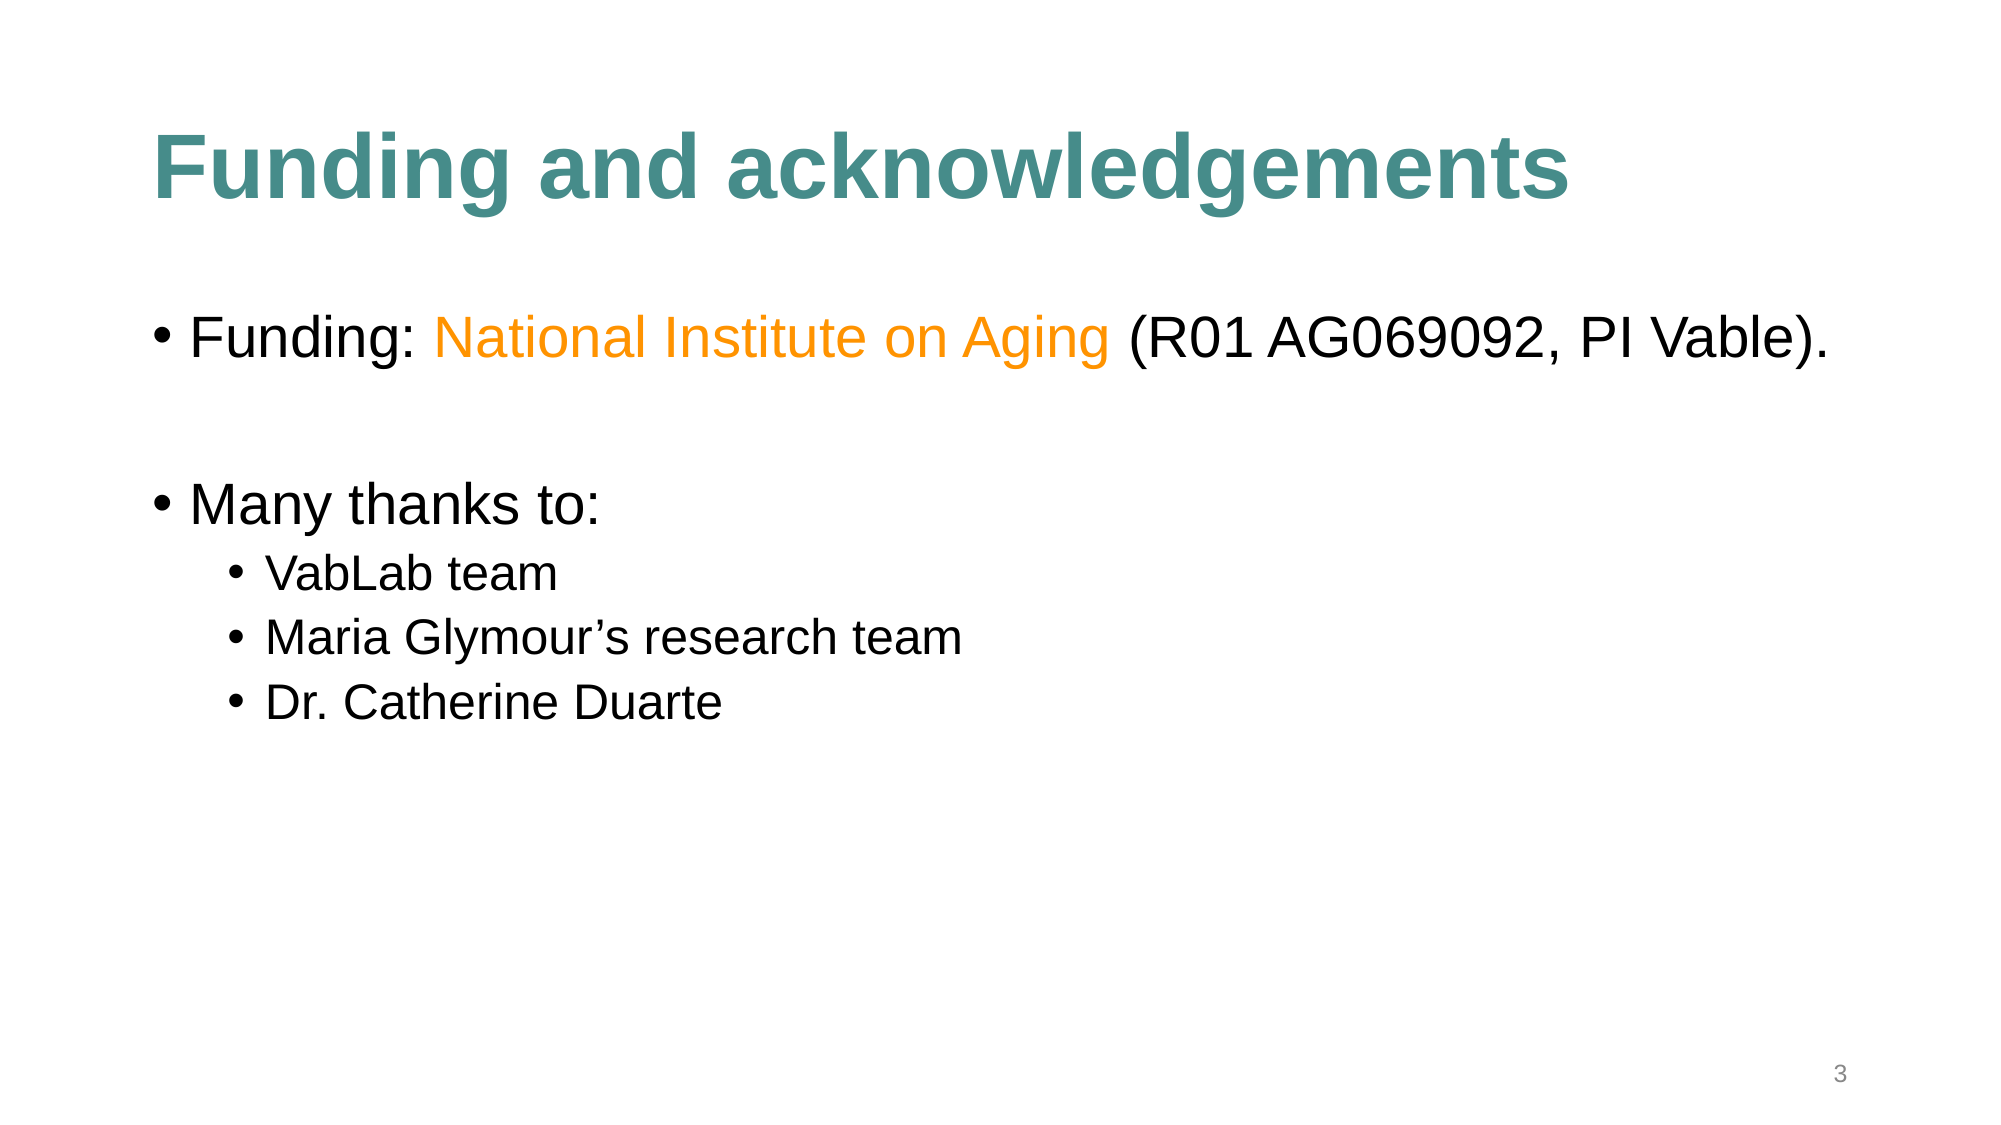

# Funding and acknowledgements
Funding: National Institute on Aging (R01 AG069092, PI Vable).

Many thanks to:
VabLab team
Maria Glymour’s research team
Dr. Catherine Duarte
3